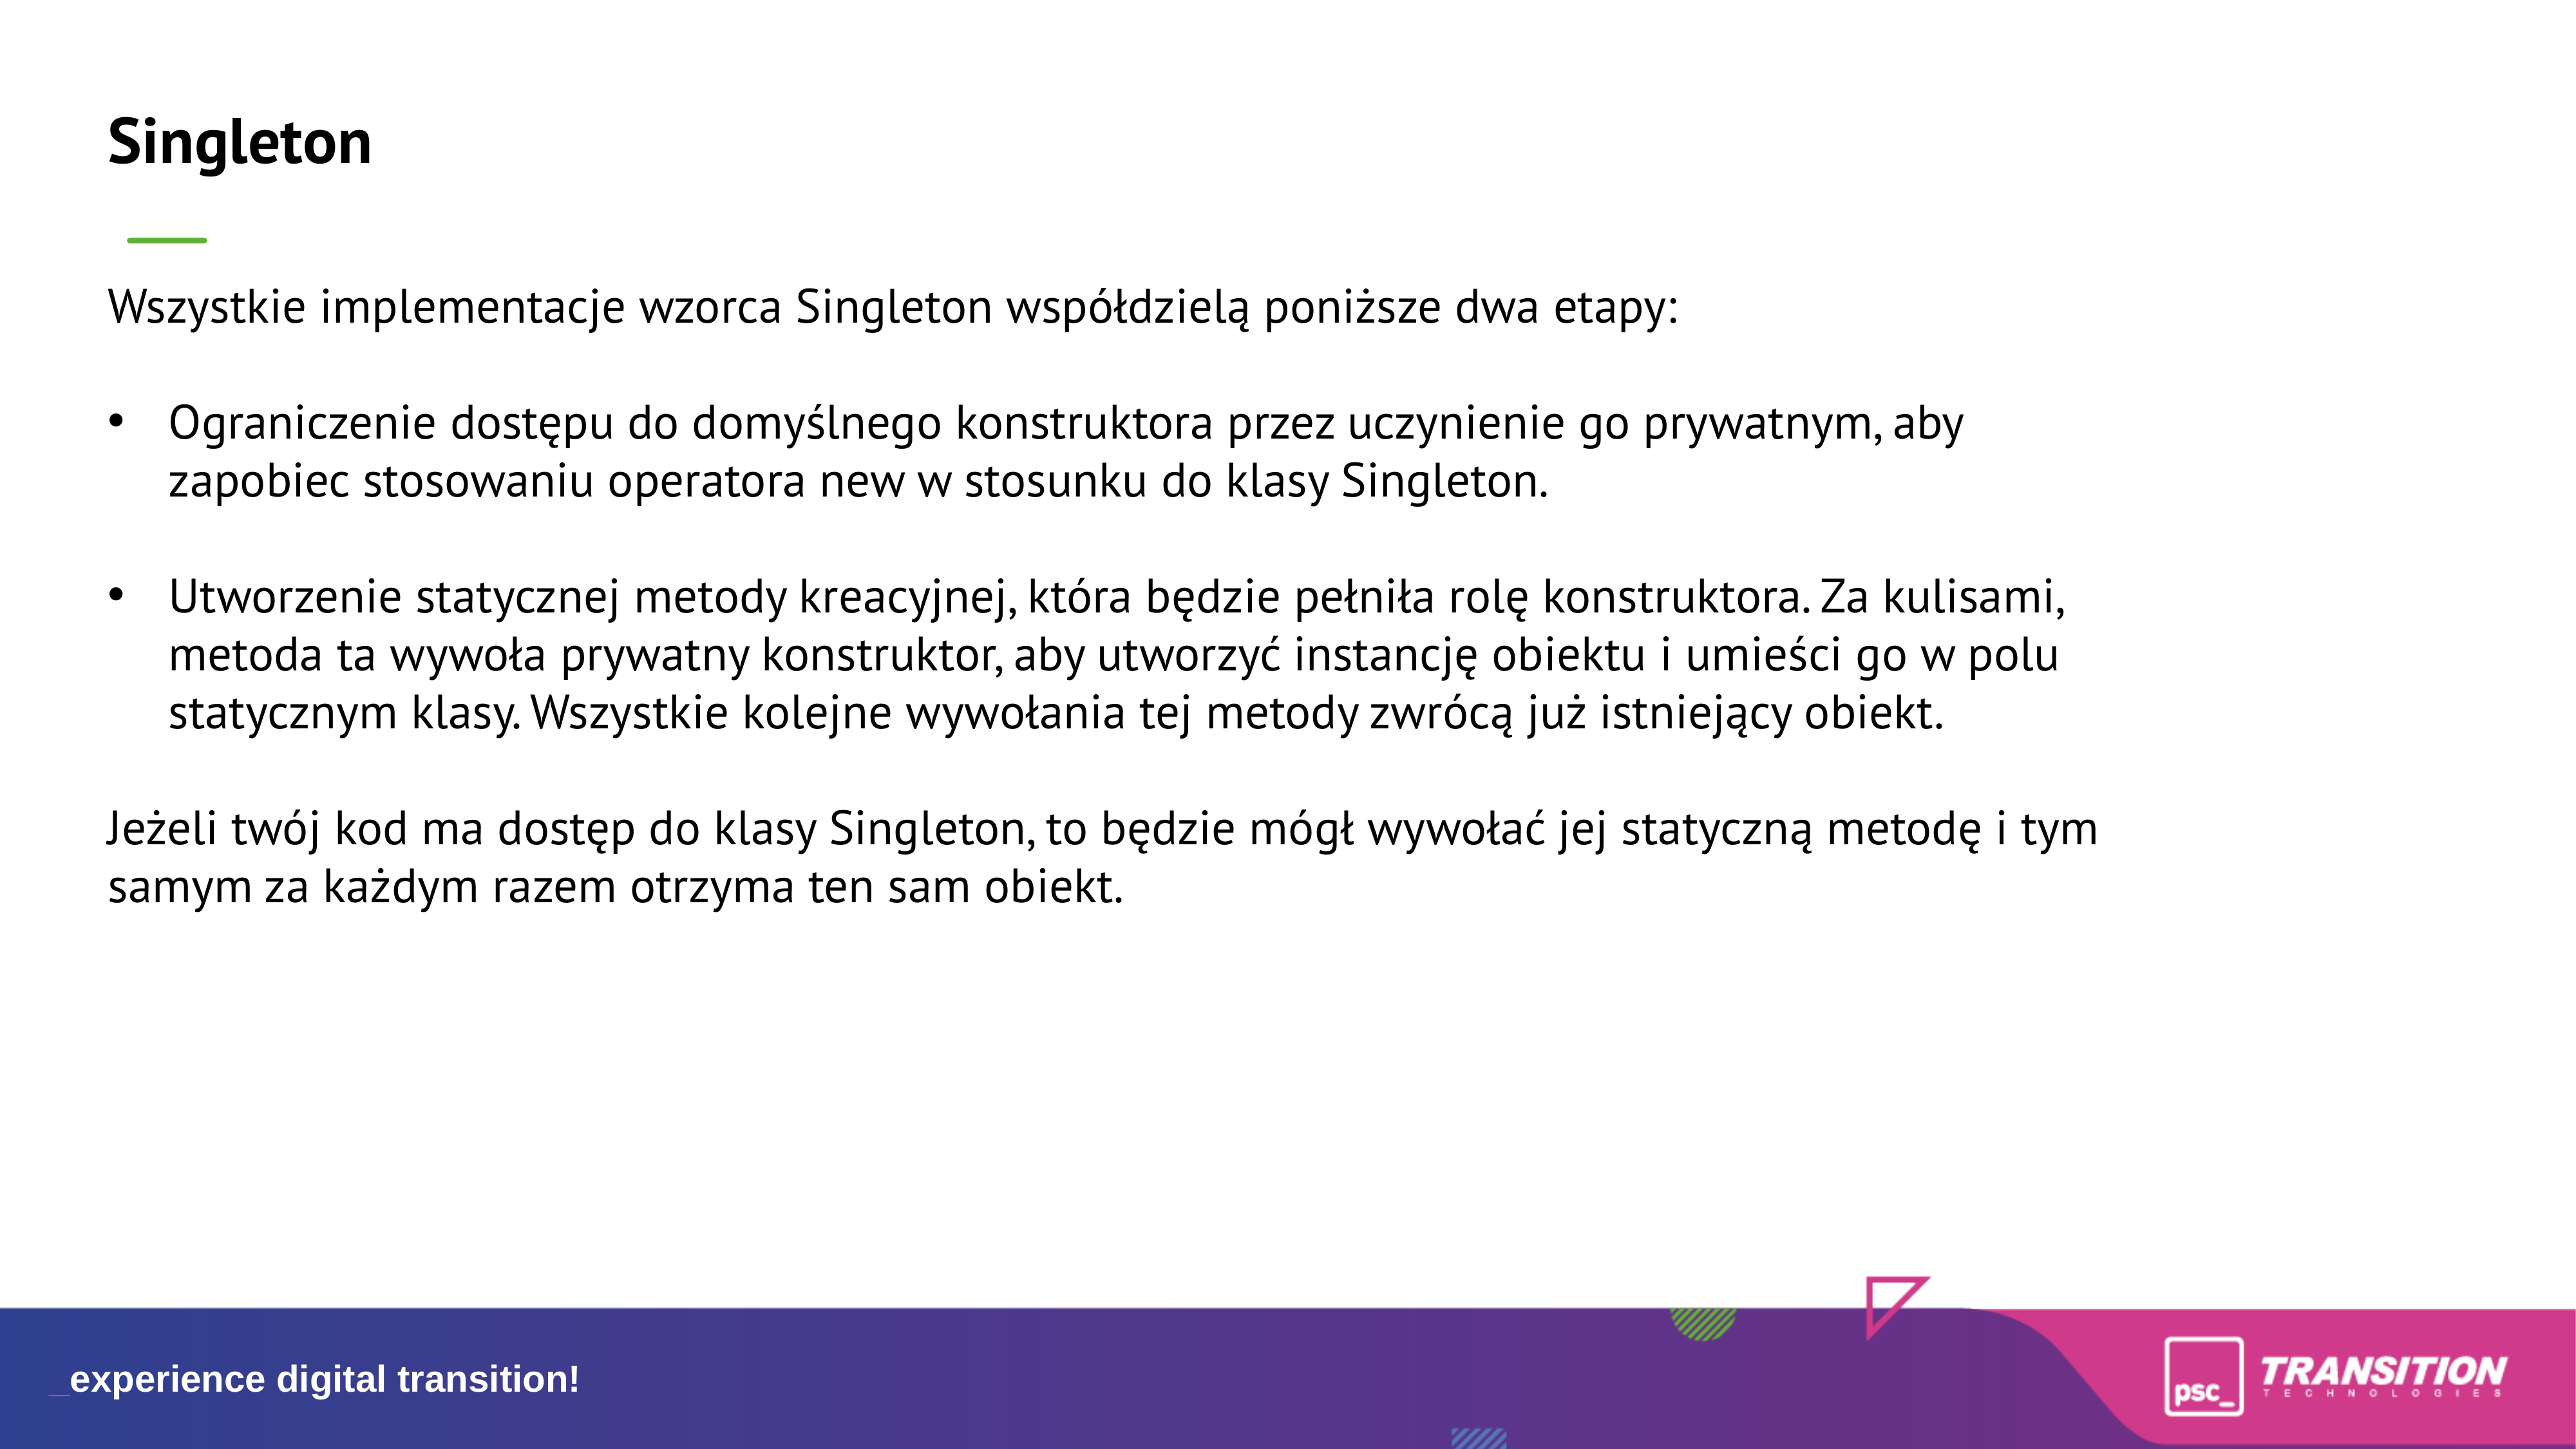

# Singleton
Wszystkie implementacje wzorca Singleton współdzielą poniższe dwa etapy:

Ograniczenie dostępu do domyślnego konstruktora przez uczynienie go prywatnym, aby zapobiec stosowaniu operatora new w stosunku do klasy Singleton.

Utworzenie statycznej metody kreacyjnej, która będzie pełniła rolę konstruktora. Za kulisami, metoda ta wywoła prywatny konstruktor, aby utworzyć instancję obiektu i umieści go w polu statycznym klasy. Wszystkie kolejne wywołania tej metody zwrócą już istniejący obiekt.

Jeżeli twój kod ma dostęp do klasy Singleton, to będzie mógł wywołać jej statyczną metodę i tym samym za każdym razem otrzyma ten sam obiekt.